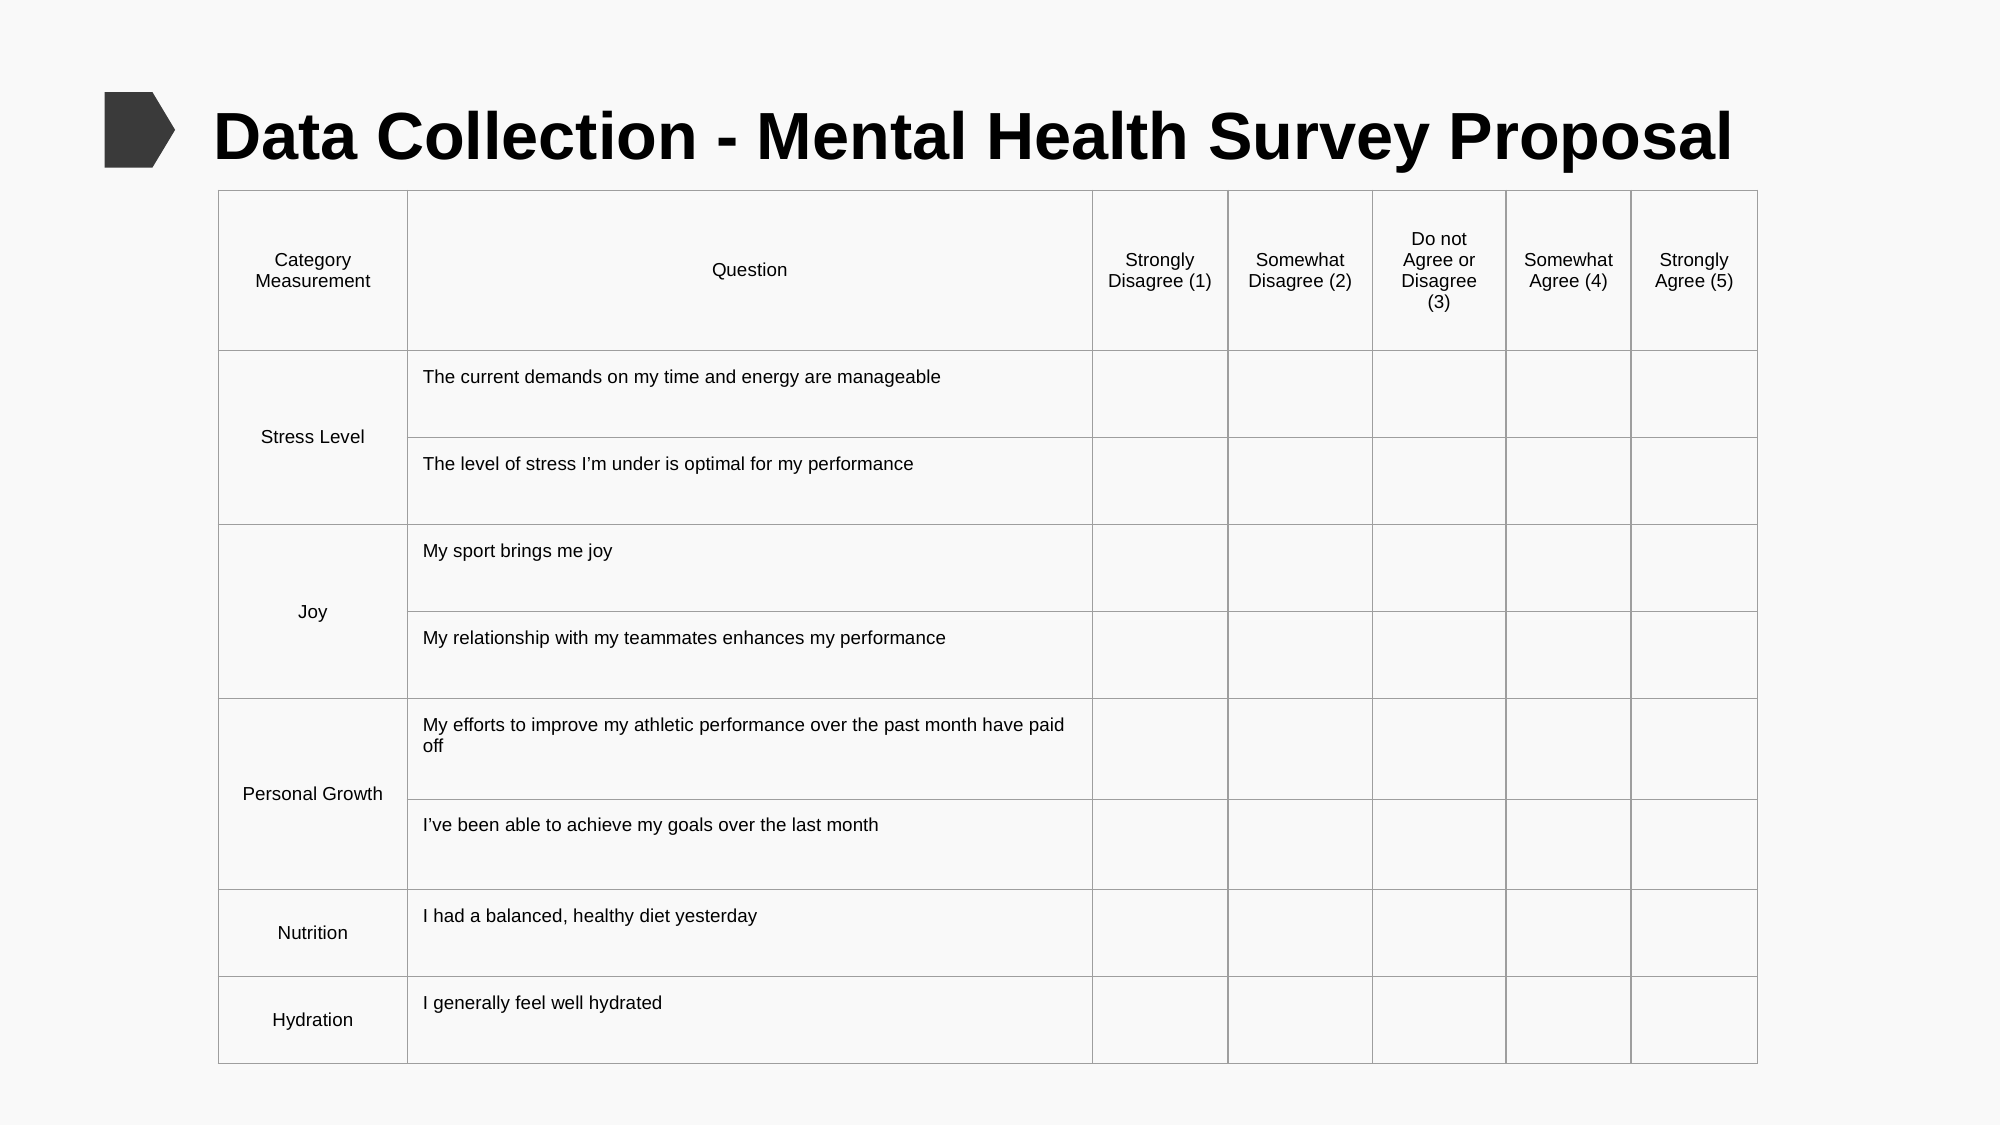

Data Collection - Mental Health Survey Proposal

| Category Measurement | Question | Strongly Disagree (1) | Somewhat Disagree (2) | Do not Agree or Disagree (3) | Somewhat Agree (4) | Strongly Agree (5) |
| --- | --- | --- | --- | --- | --- | --- |
| Stress Level | The current demands on my time and energy are manageable |  |  |  |  |  |
|  | The level of stress I’m under is optimal for my performance |  |  |  |  |  |
| Joy | My sport brings me joy |  |  |  |  |  |
|  | My relationship with my teammates enhances my performance |  |  |  |  |  |
| Personal Growth | My efforts to improve my athletic performance over the past month have paid off |  |  |  |  |  |
|  | I’ve been able to achieve my goals over the last month |  |  |  |  |  |
| Nutrition | I had a balanced, healthy diet yesterday |  |  |  |  |  |
| Hydration | I generally feel well hydrated |  |  |  |  |  |